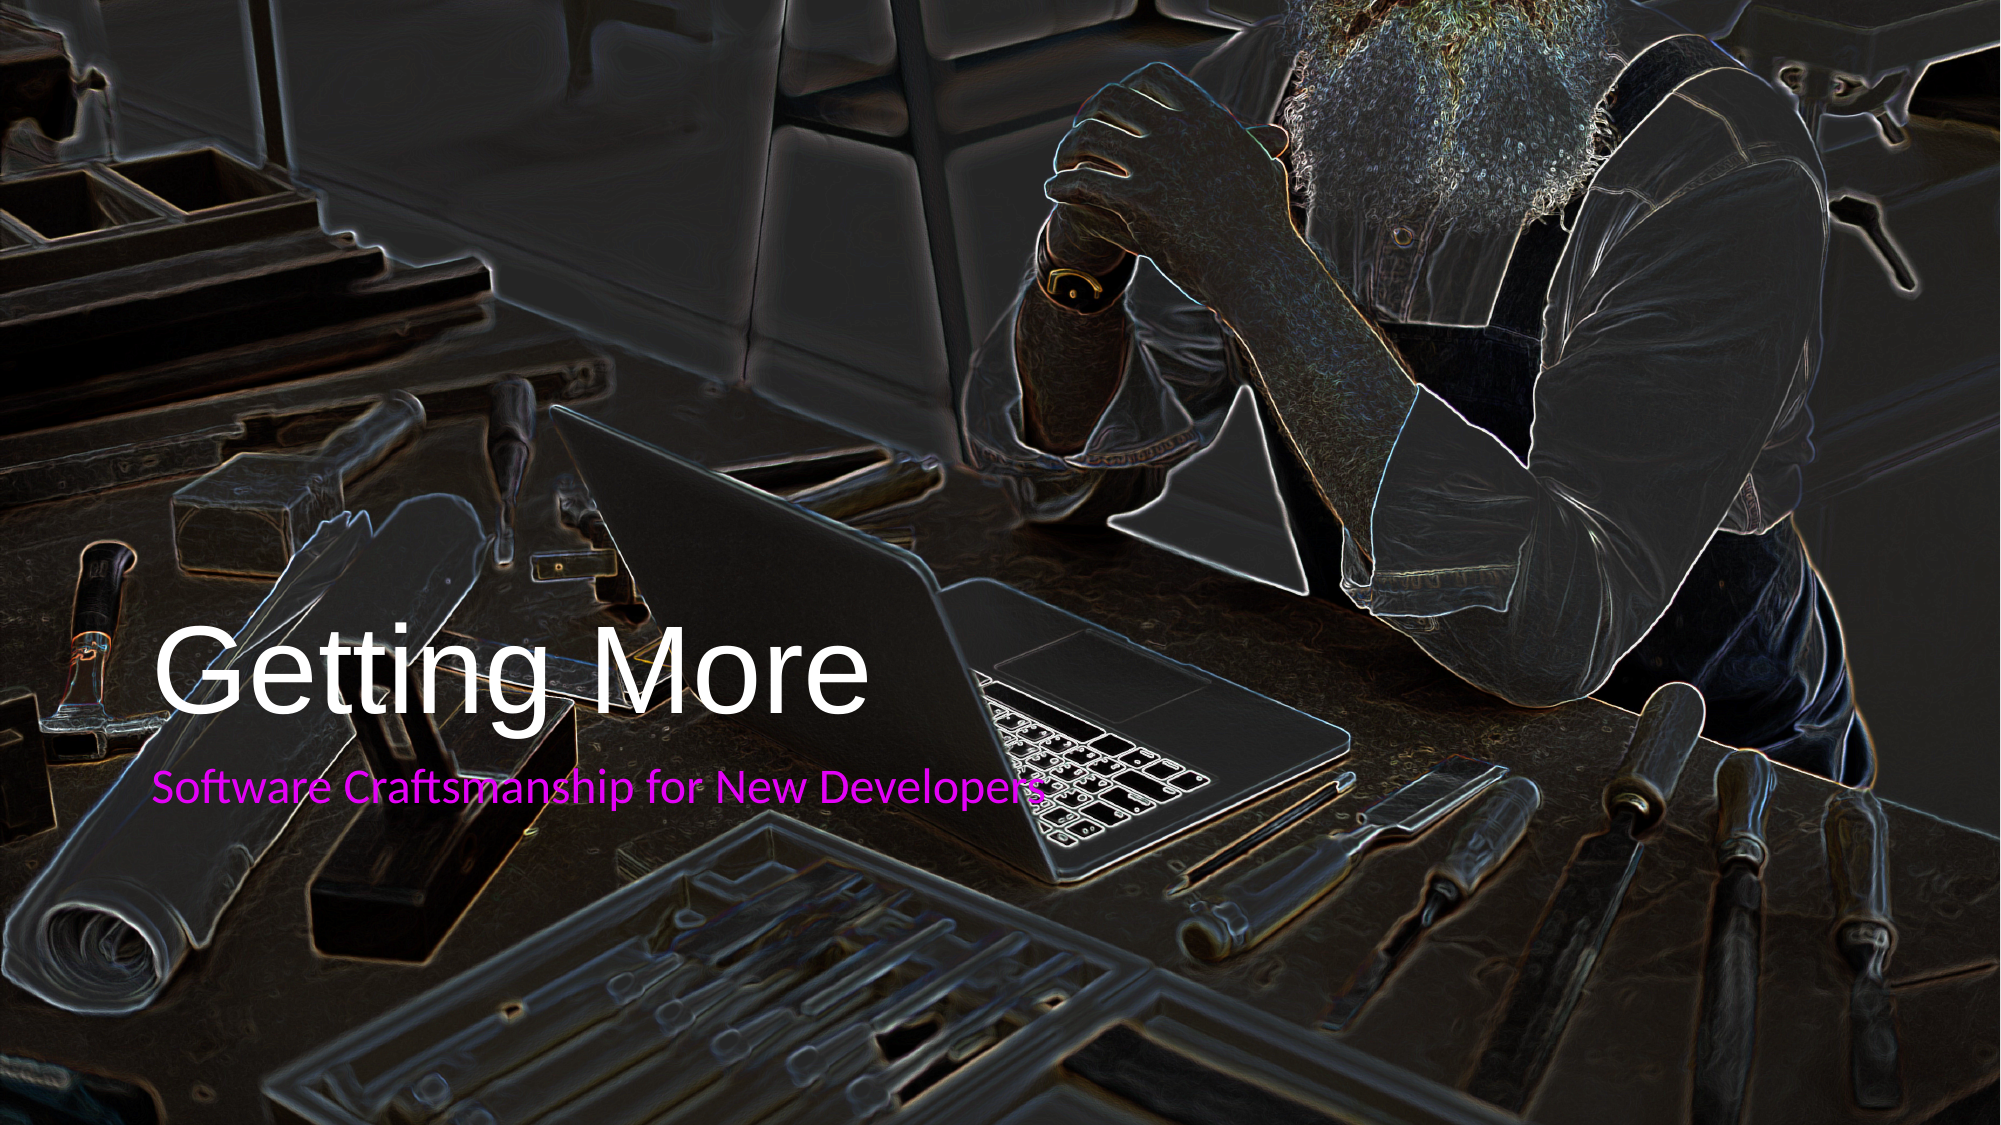

# Getting More
Software Craftsmanship for New Developers